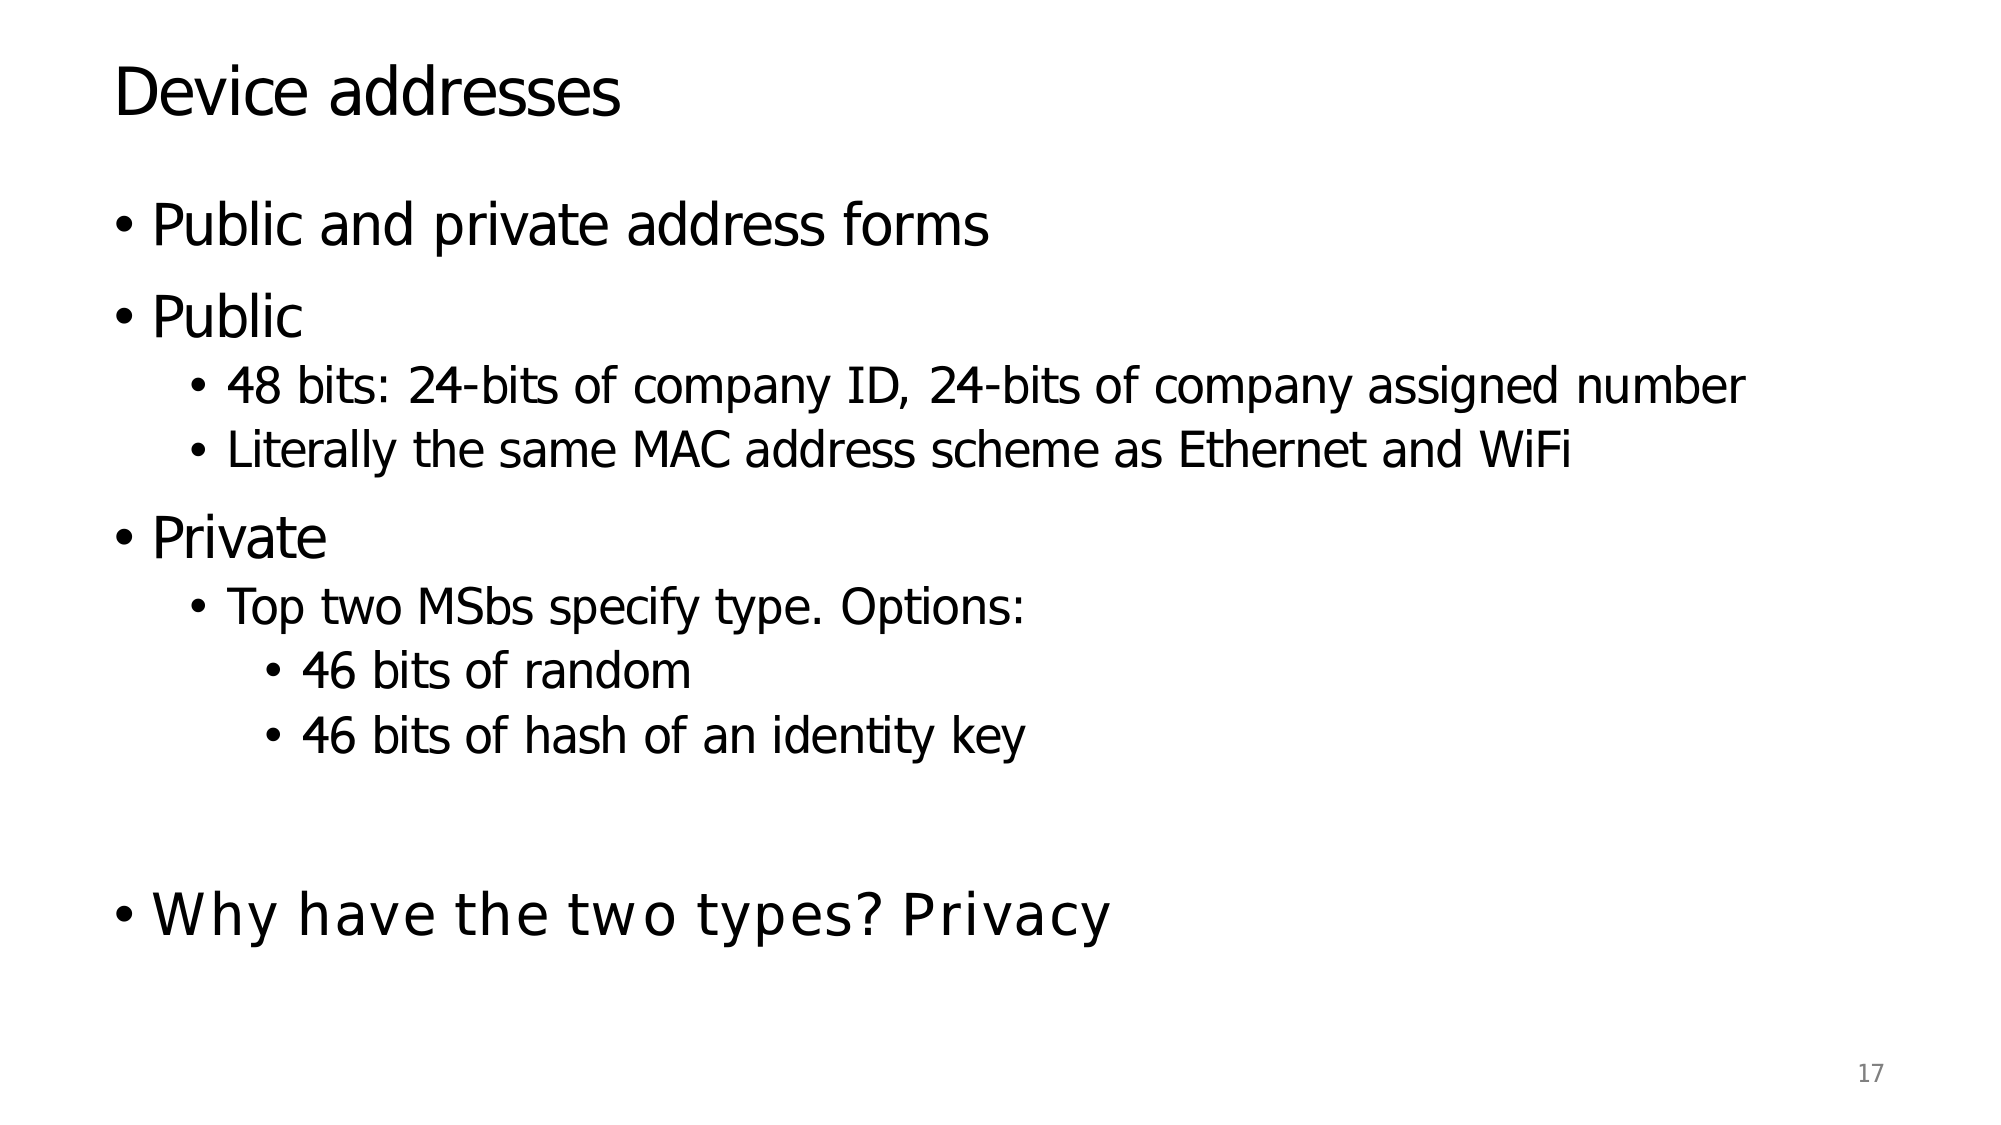

# Device addresses
Public and private address forms
Public
48 bits: 24-bits of company ID, 24-bits of company assigned number
Literally the same MAC address scheme as Ethernet and WiFi
Private
Top two MSbs specify type. Options:
46 bits of random
46 bits of hash of an identity key

Why have the two types?	Privacy

17